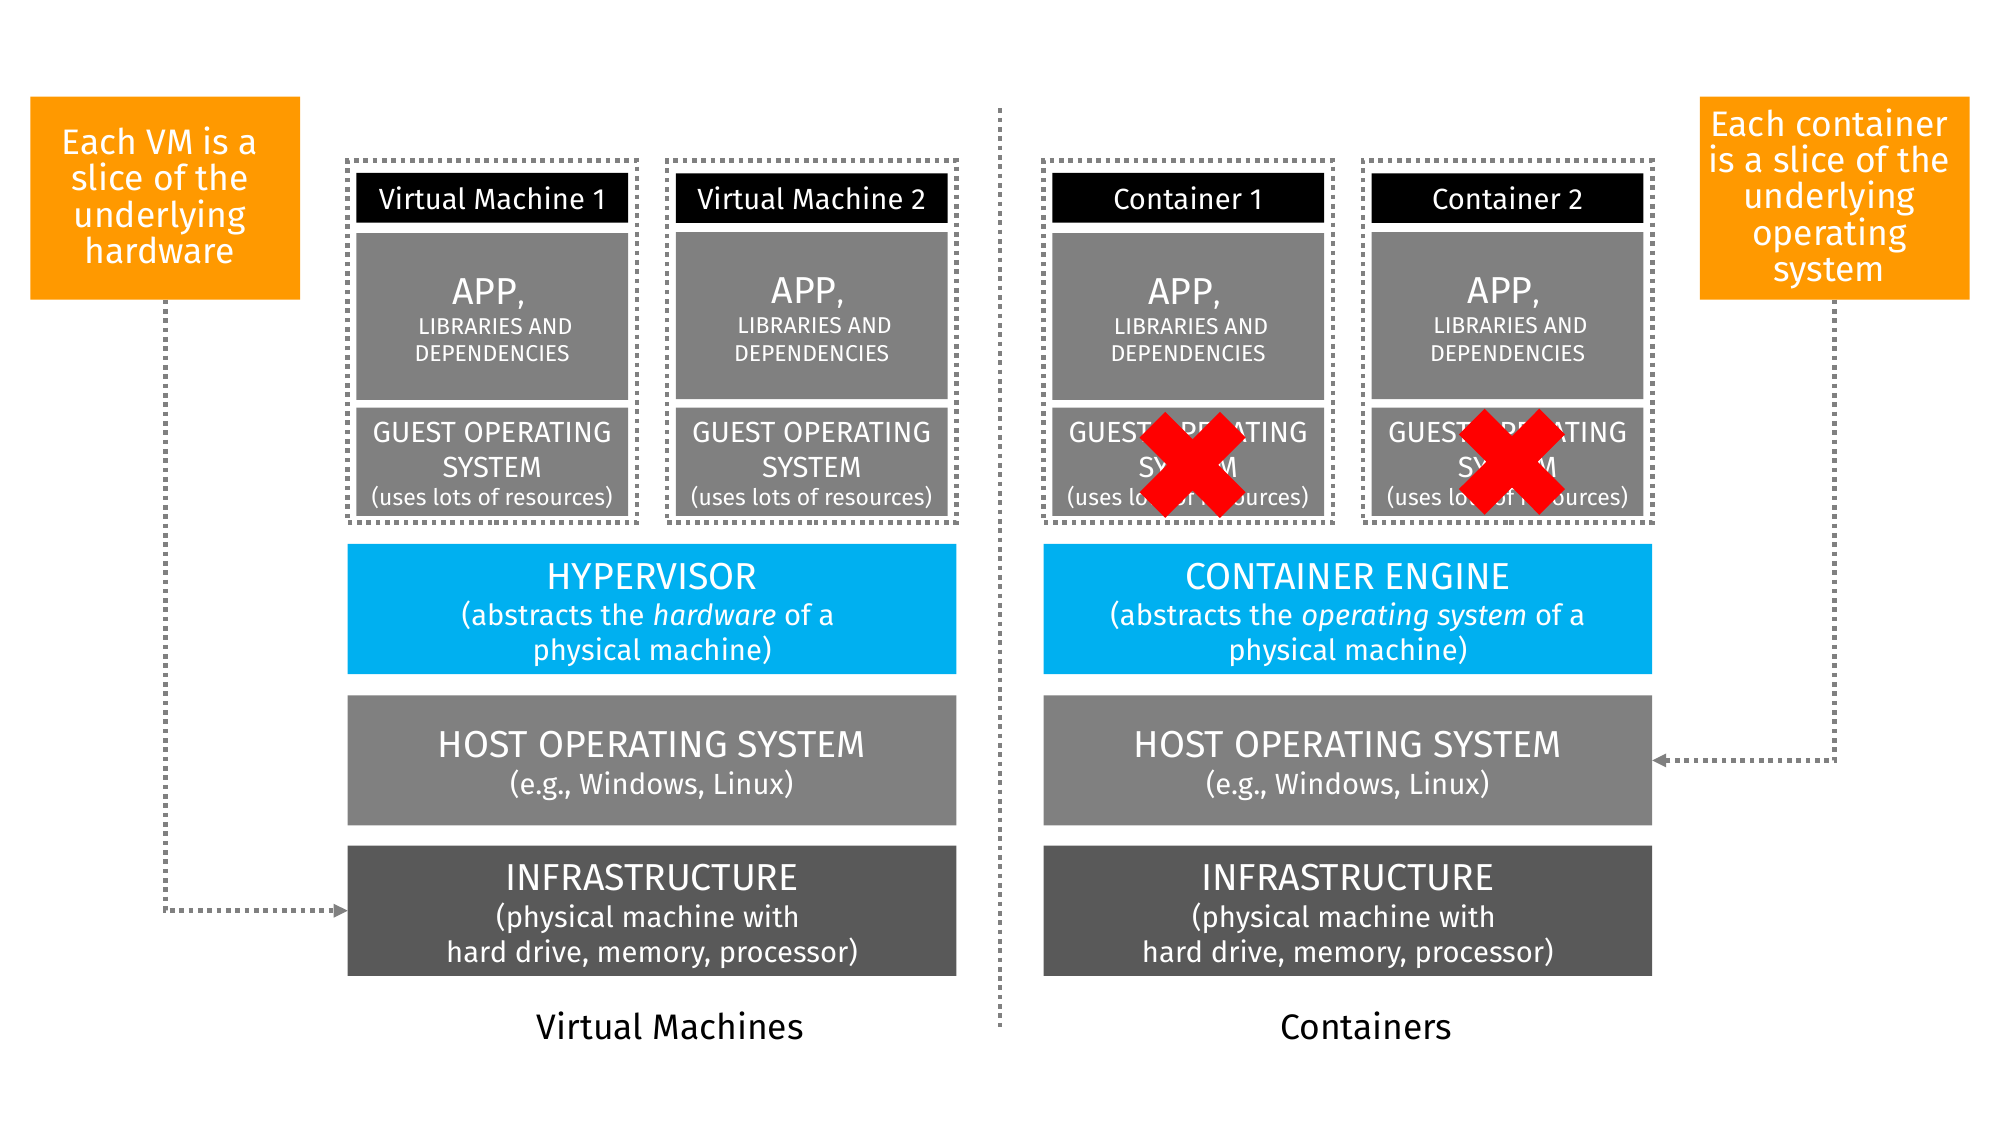

Each VM is a slice of the underlying hardware
Each container is a slice of the underlying operating system

Virtual Machine 1
Container 1
Virtual Machine 2
Container 2
APP,
 LIBRARIES AND DEPENDENCIES
APP,
 LIBRARIES AND DEPENDENCIES
APP,
 LIBRARIES AND DEPENDENCIES
APP,
 LIBRARIES AND DEPENDENCIES

GUEST OPERATING SYSTEM
(uses lots of resources)
GUEST OPERATING SYSTEM
(uses lots of resources)
GUEST OPERATING SYSTEM
(uses lots of resources)
GUEST OPERATING SYSTEM
(uses lots of resources)
HYPERVISOR
(abstracts the hardware of a
physical machine)
CONTAINER ENGINE
(abstracts the operating system of a physical machine)
HOST OPERATING SYSTEM
(e.g., Windows, Linux)
HOST OPERATING SYSTEM
(e.g., Windows, Linux)
INFRASTRUCTURE
(physical machine with
hard drive, memory, processor)
INFRASTRUCTURE
(physical machine with
hard drive, memory, processor)
Virtual Machines
Containers